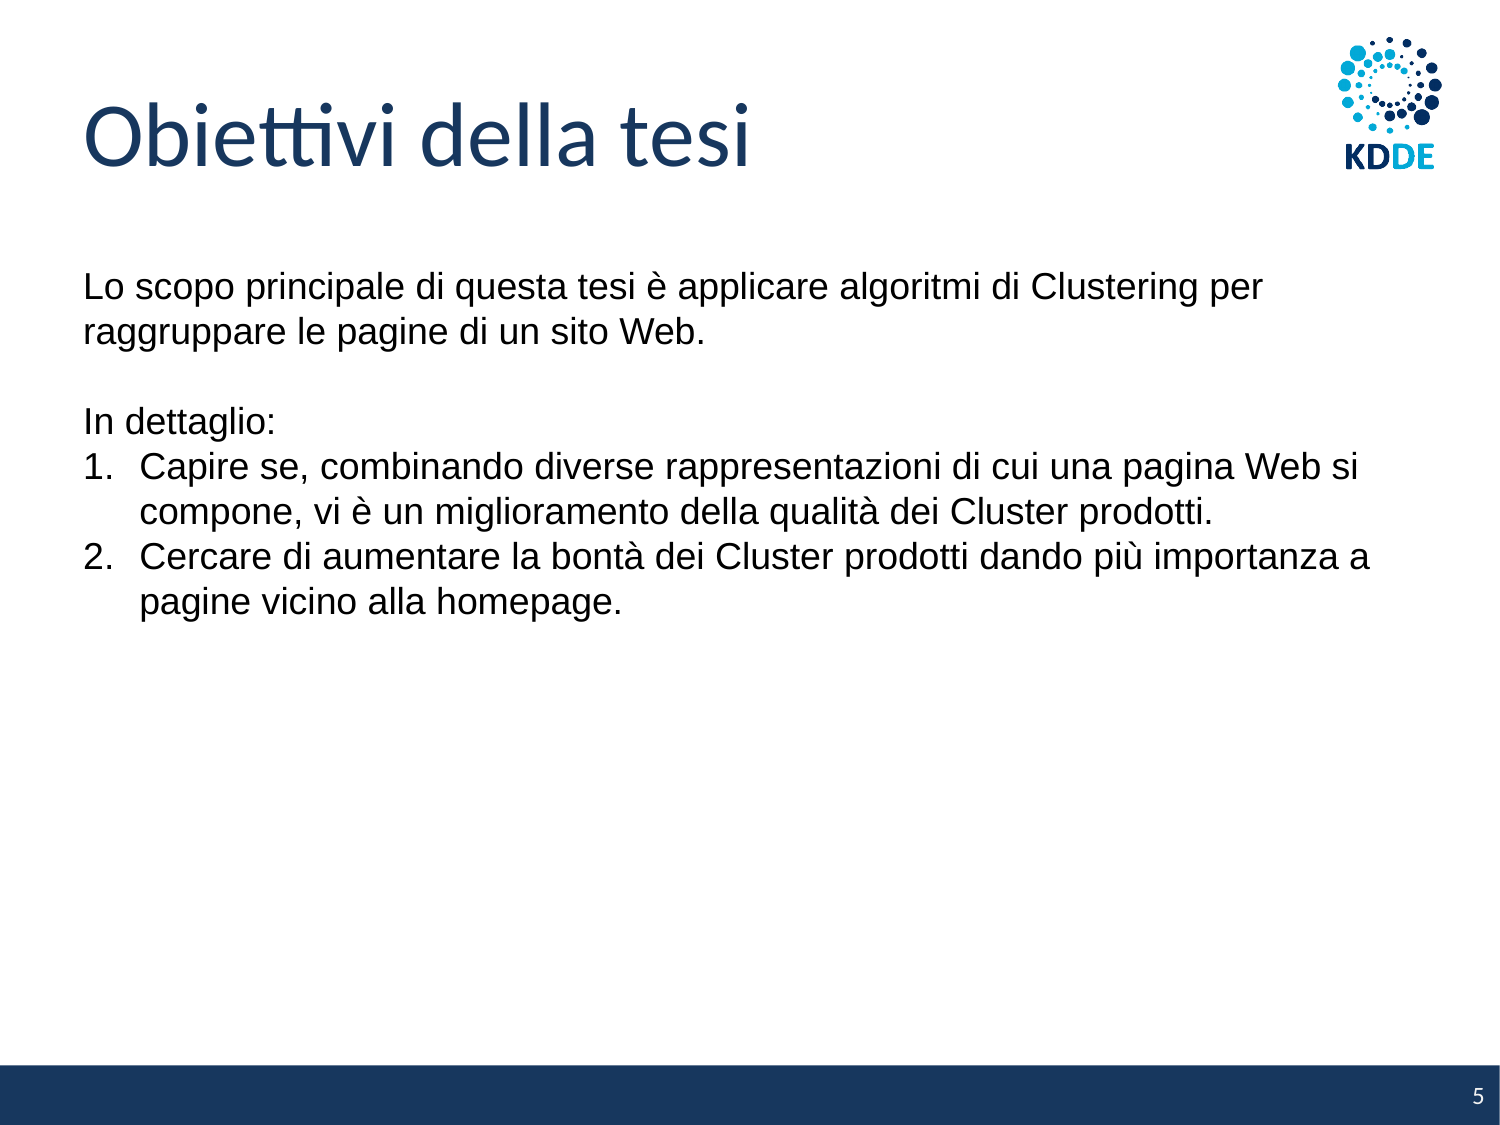

Obiettivi della tesi
Lo scopo principale di questa tesi è applicare algoritmi di Clustering per raggruppare le pagine di un sito Web.

In dettaglio:
Capire se, combinando diverse rappresentazioni di cui una pagina Web si compone, vi è un miglioramento della qualità dei Cluster prodotti.
Cercare di aumentare la bontà dei Cluster prodotti dando più importanza a pagine vicino alla homepage.
5